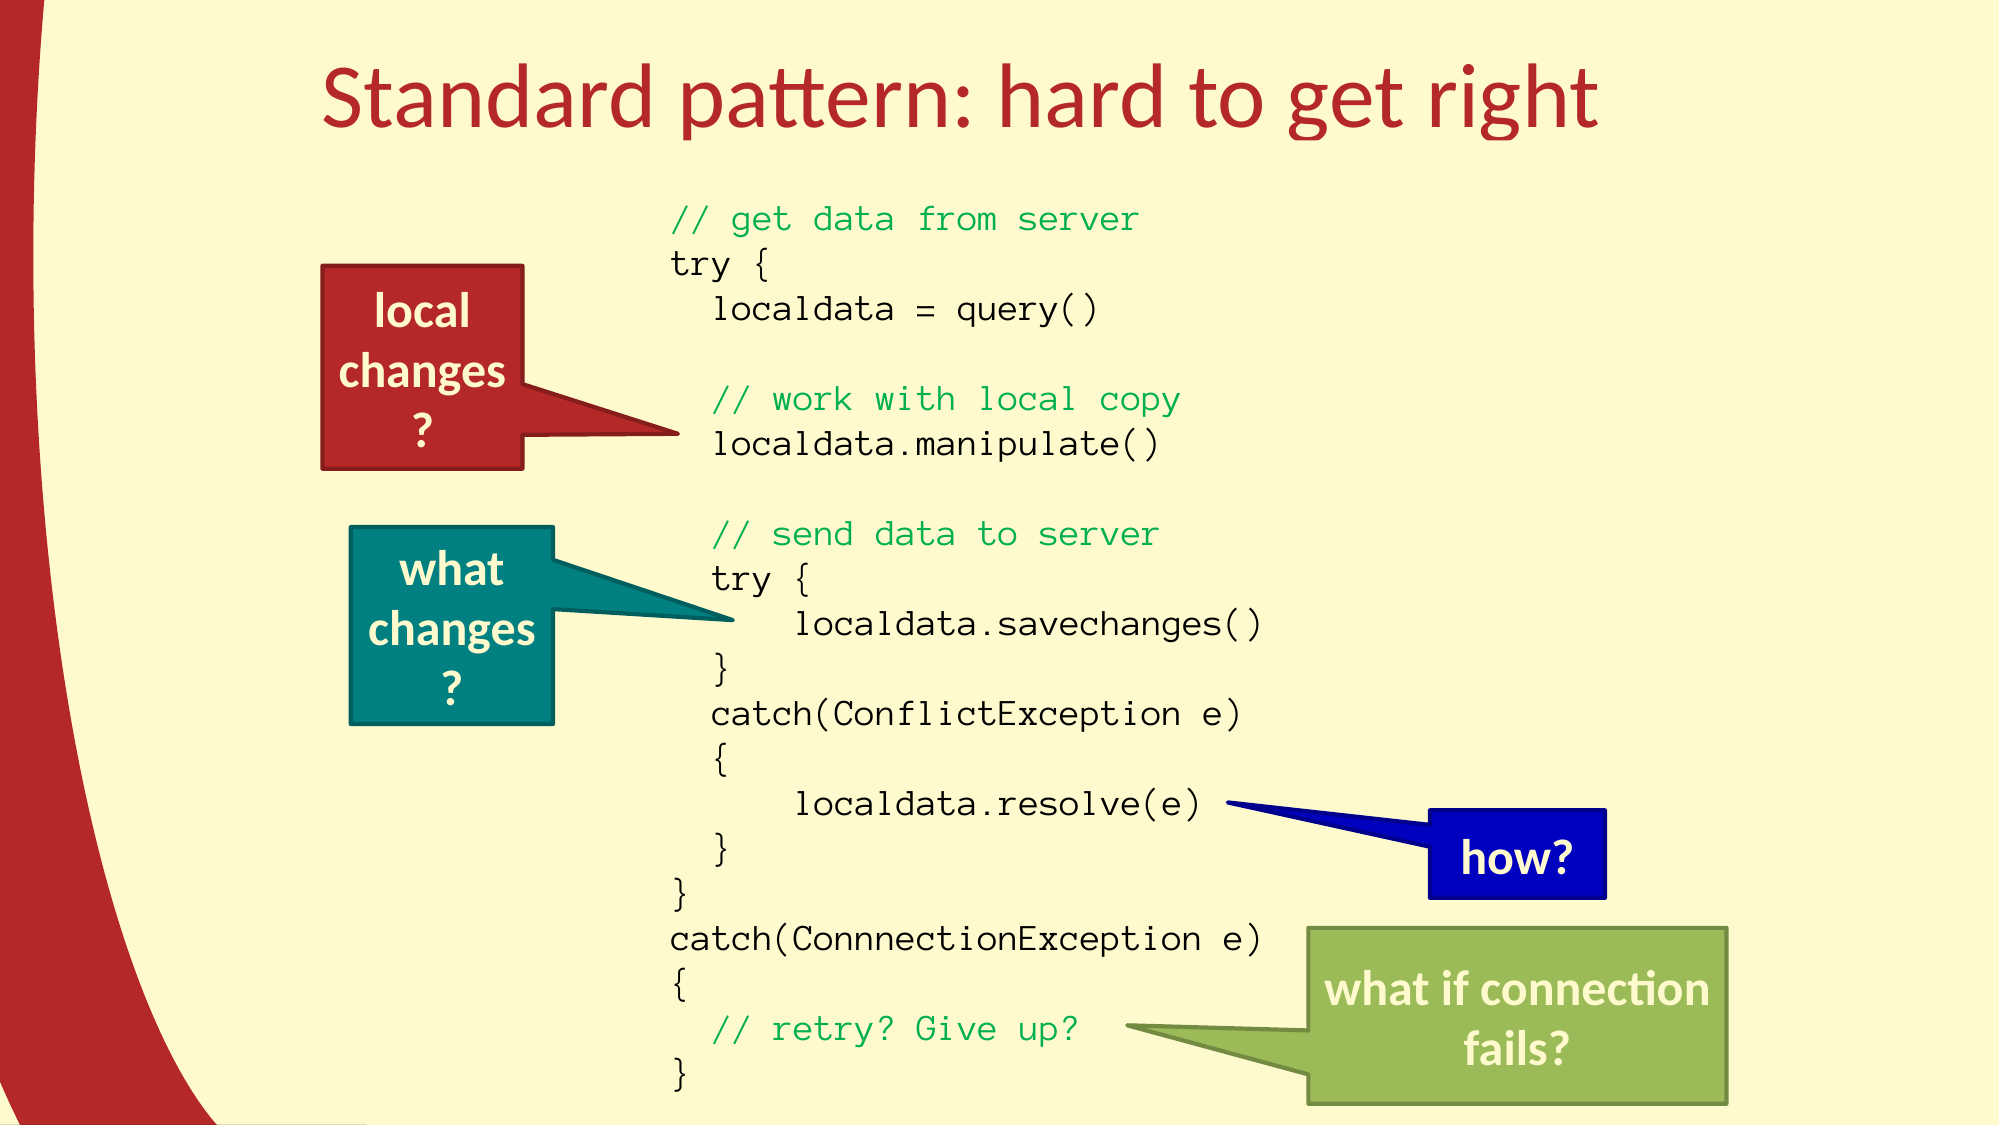

# Standard pattern: hard to get right

// get data from server
try {
  localdata = query()

  // work with local copy
  localdata.manipulate()

  // send data to server
  try {
      localdata.savechanges()
  }
  catch(ConflictException e)
  {
      localdata.resolve(e)
  }
}
catch(ConnnectionException e)
{
  // retry? Give up?
}
local changes?
what changes?
how?
what if connection fails?